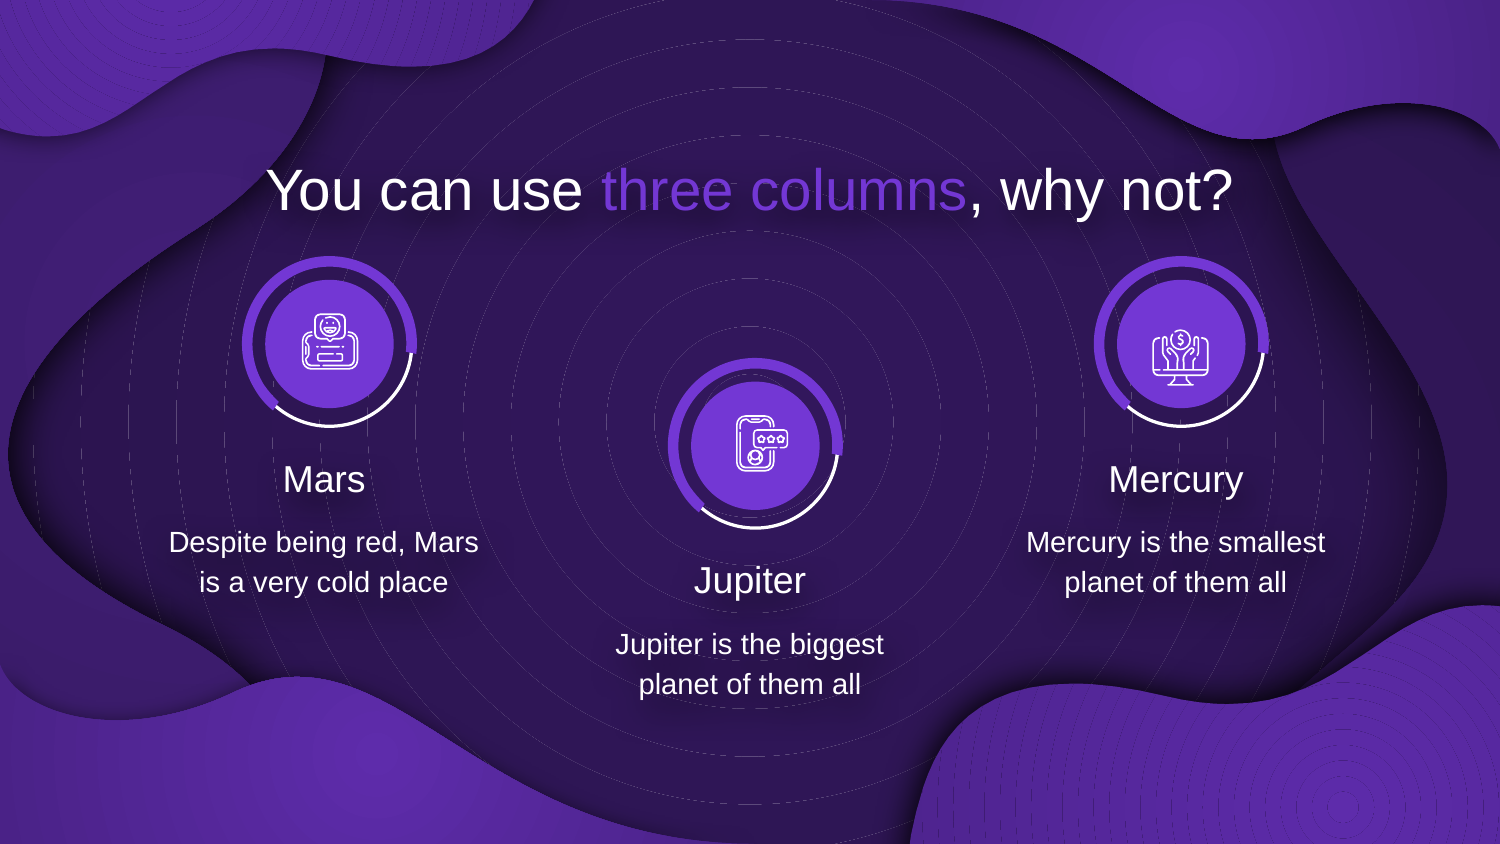

You can use three columns, why not?

# Mars
Mercury
Despite being red, Mars is a very cold place
Mercury is the smallest planet of them all
Jupiter
Jupiter is the biggest planet of them all